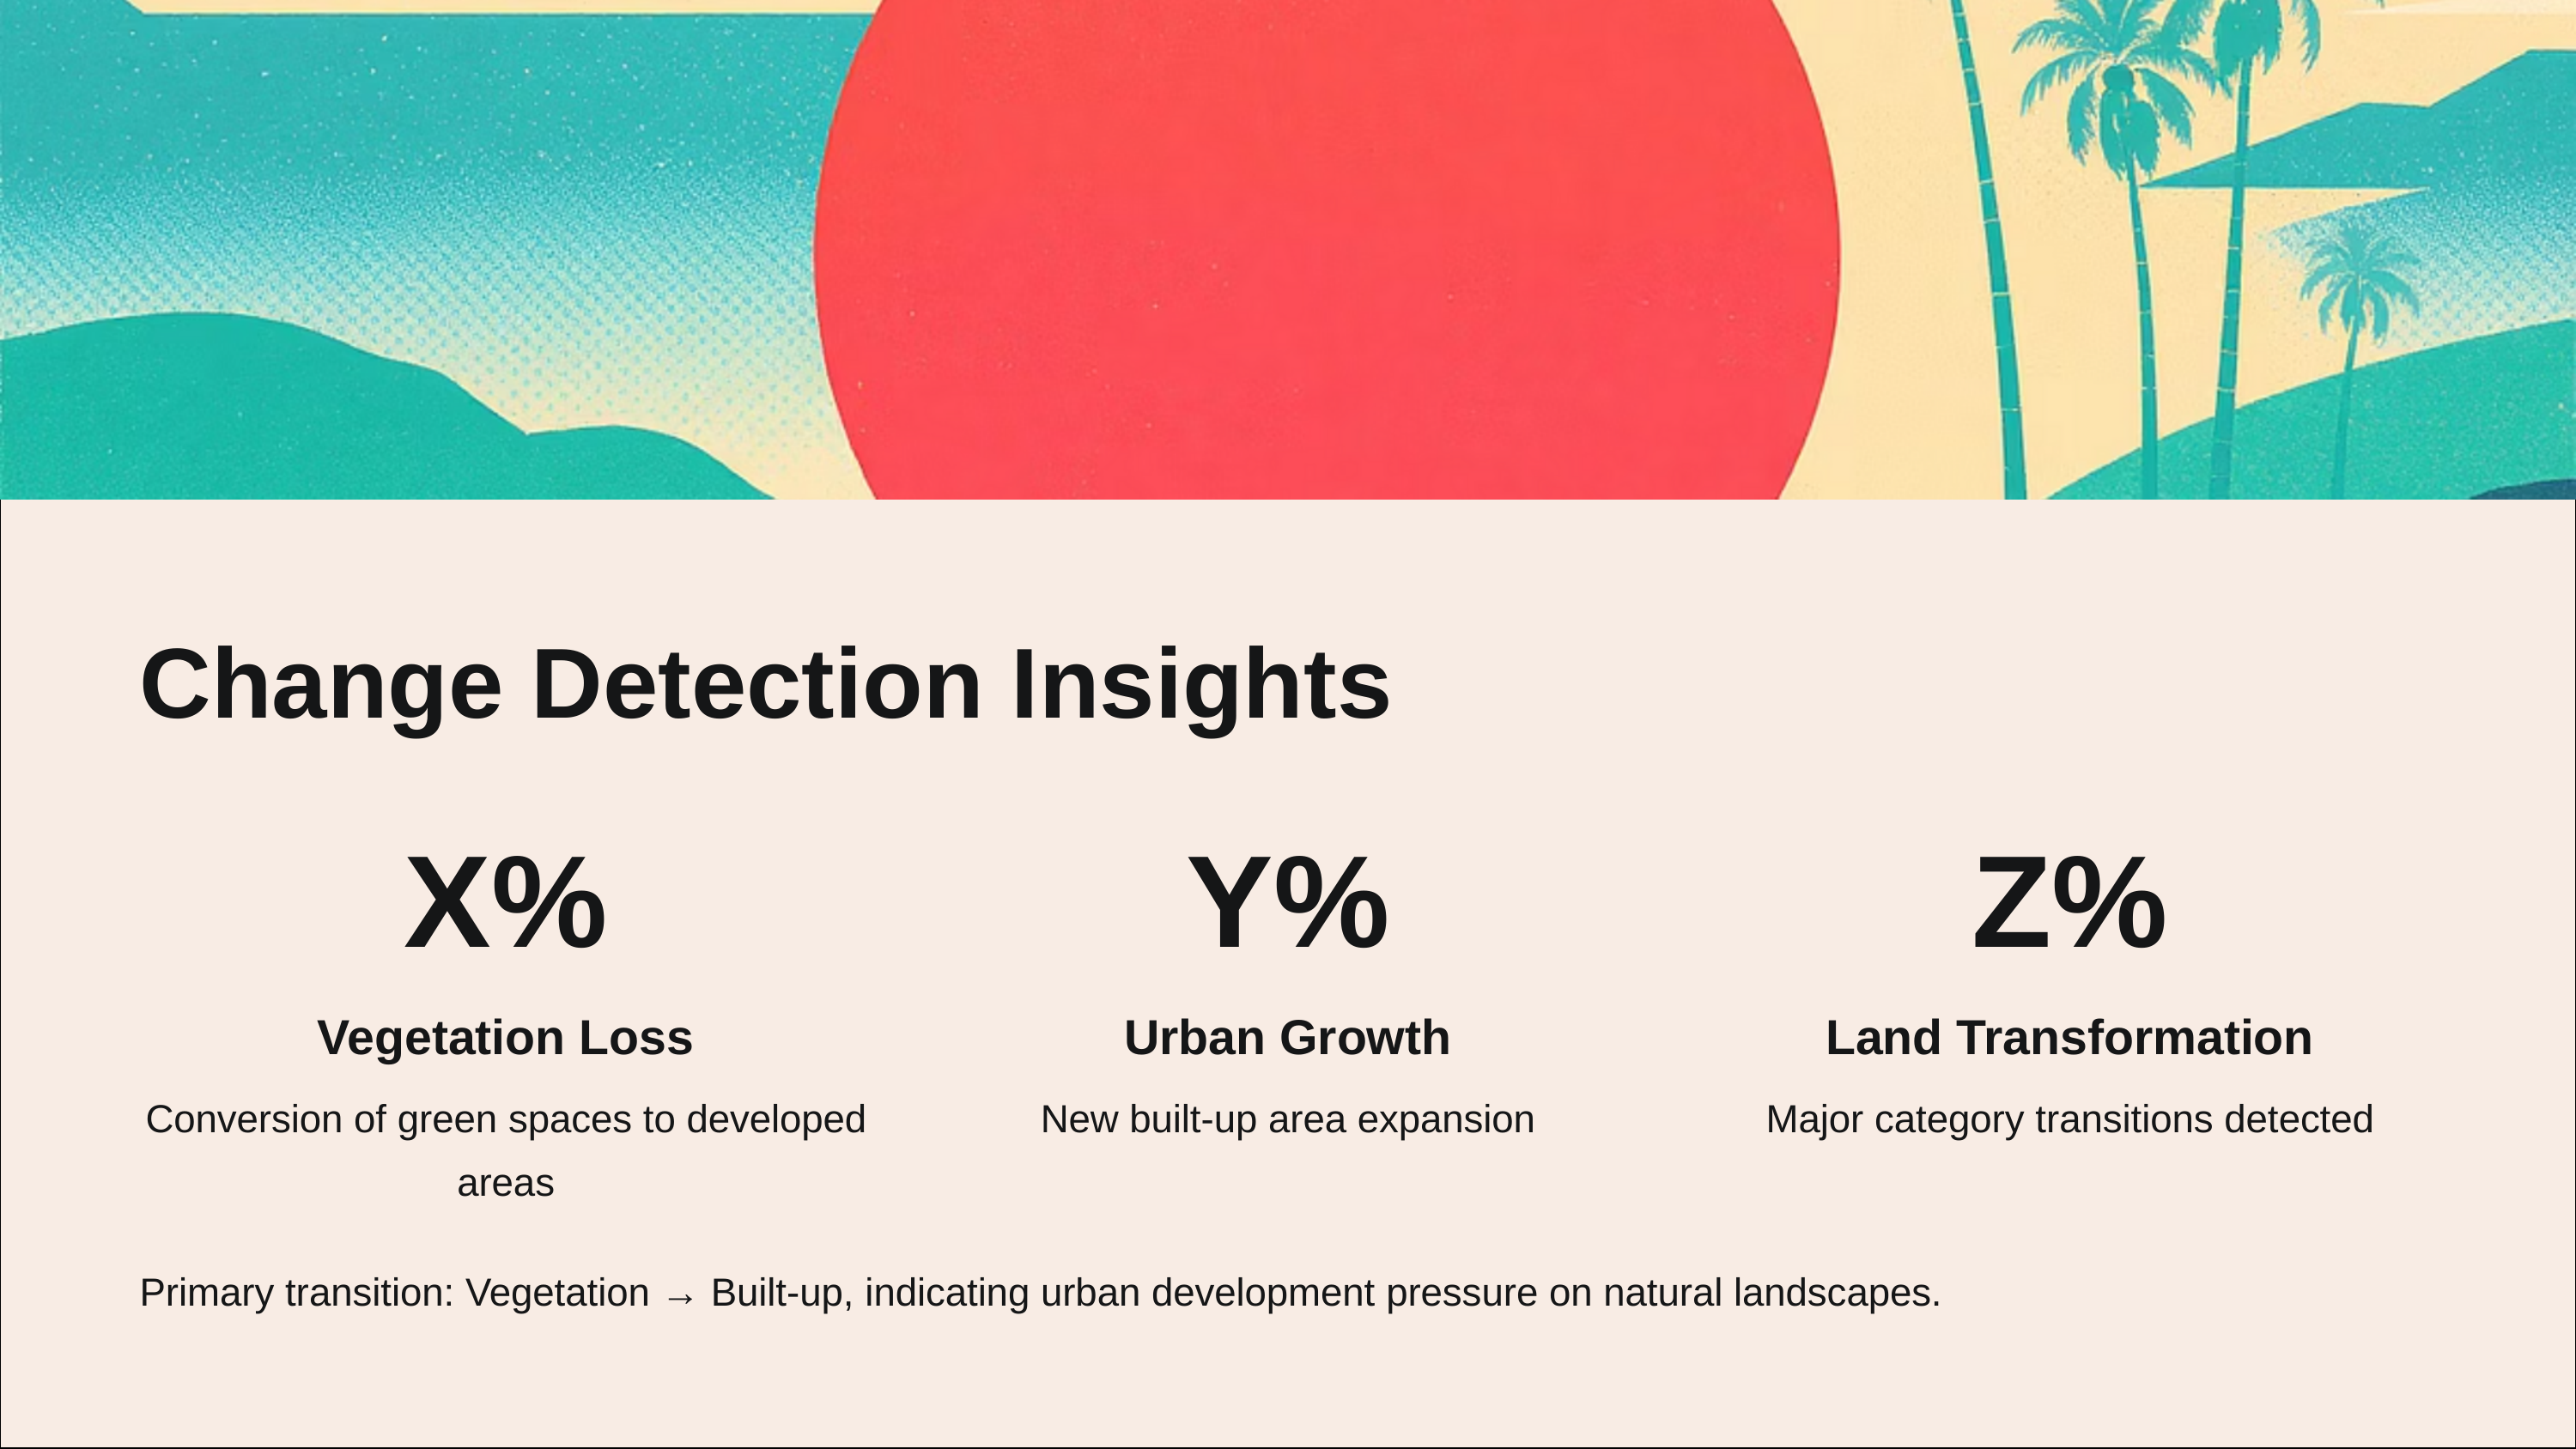

Change Detection Insights
X%
Y%
Z%
Vegetation Loss
Urban Growth
Land Transformation
Conversion of green spaces to developed areas
New built-up area expansion
Major category transitions detected
Primary transition: Vegetation → Built-up, indicating urban development pressure on natural landscapes.